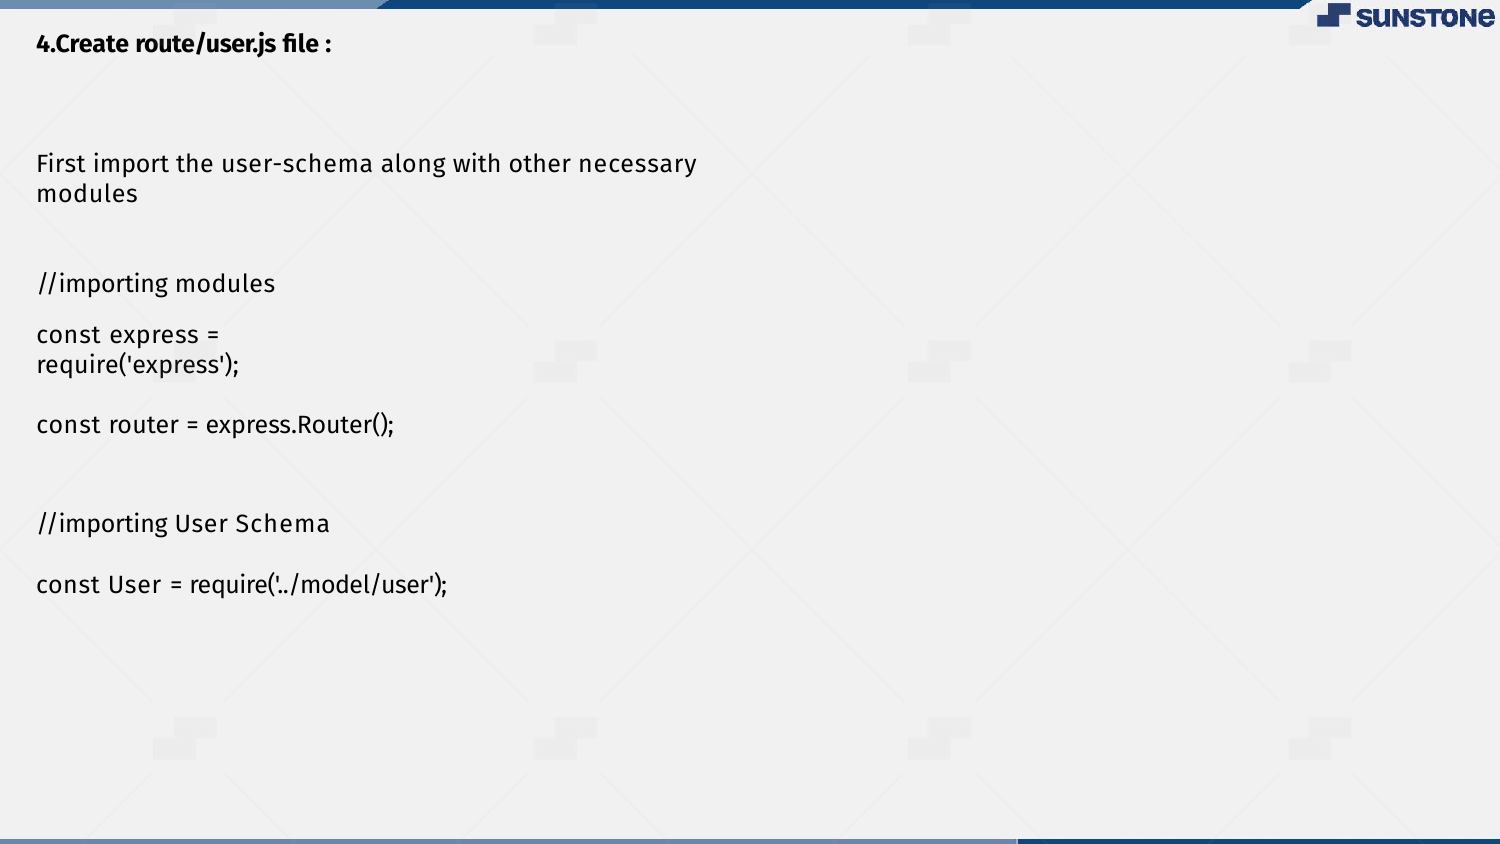

4.Create route/user.js ﬁle :
First import the user-schema along with other necessary modules
//importing modules
const express = require('express');

const router = express.Router();
//importing User Schema

const User = require('../model/user');